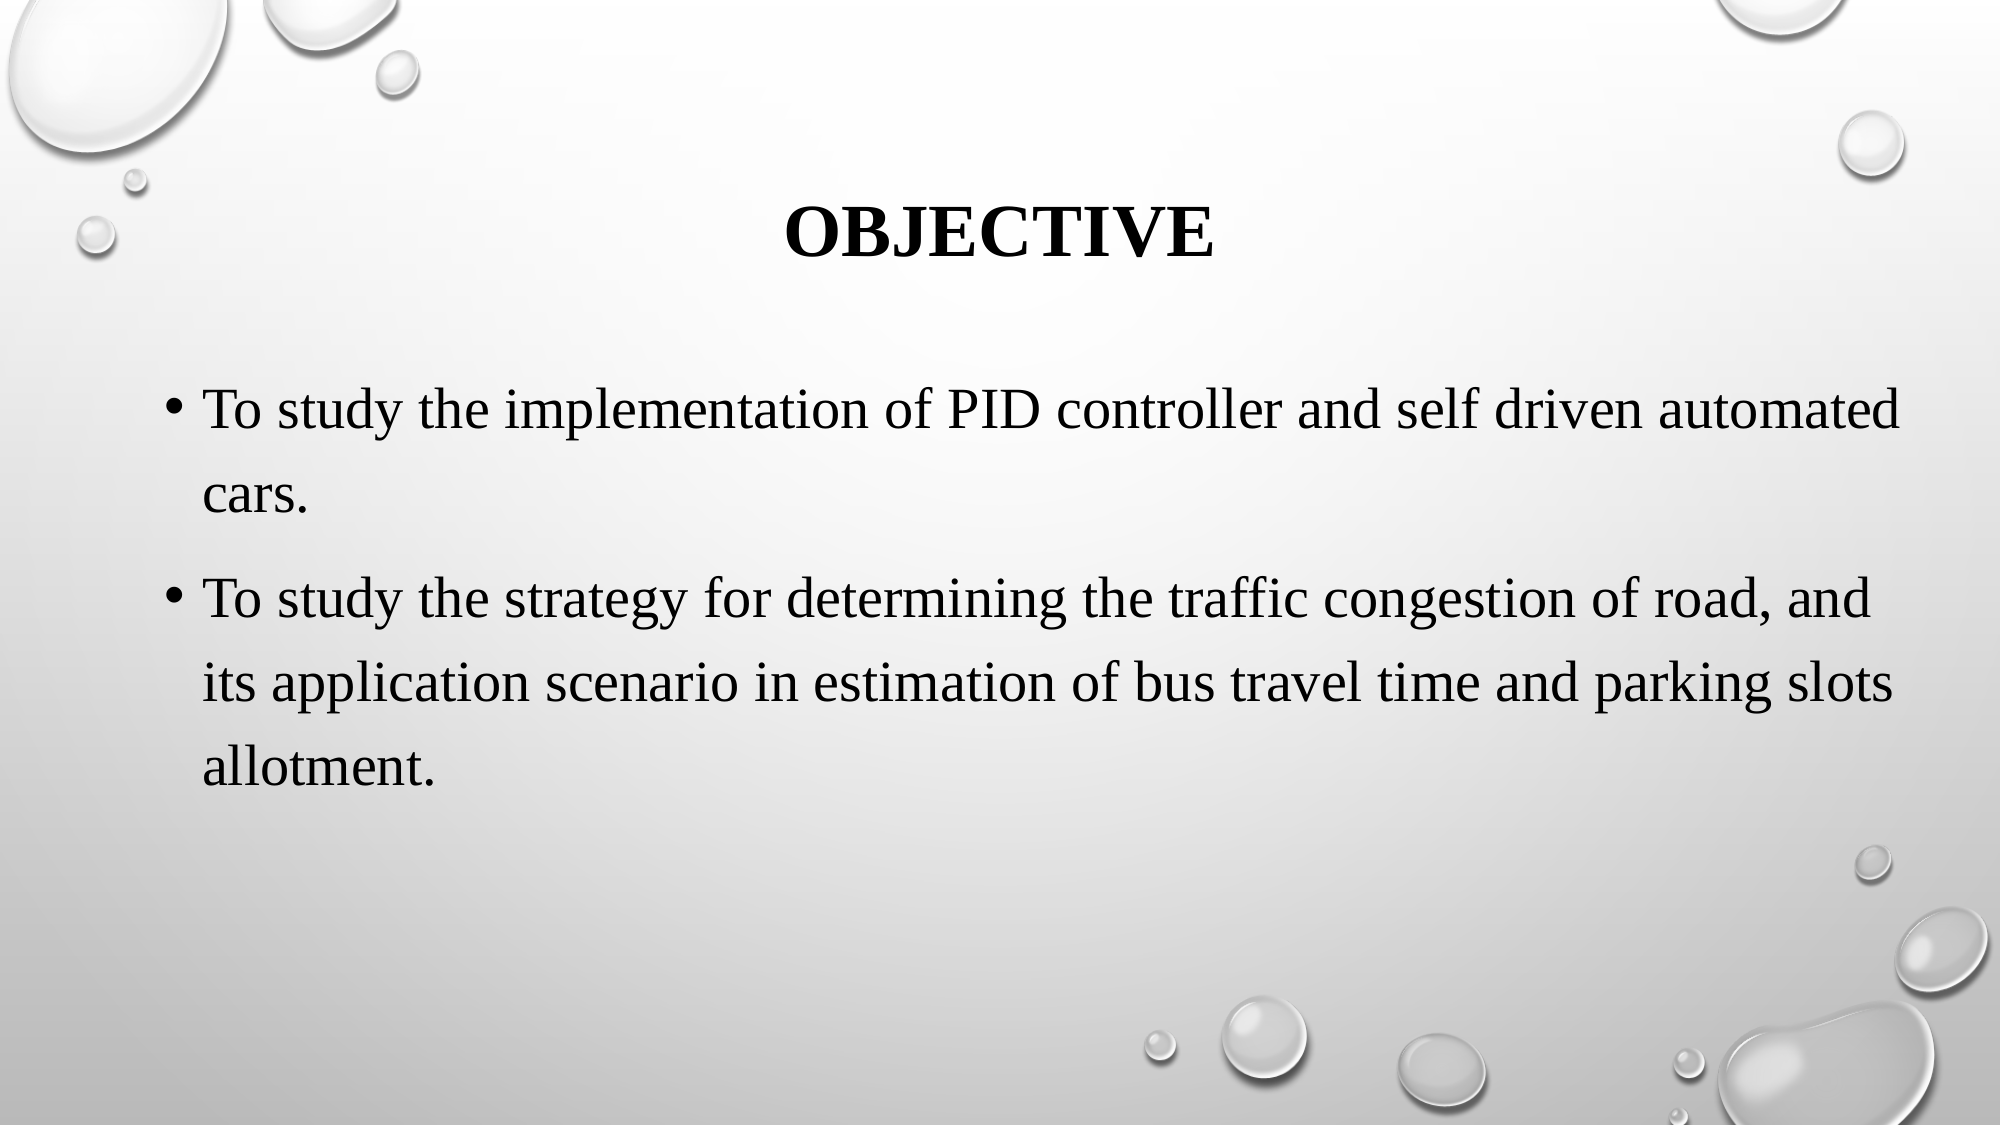

# Objective
To study the implementation of PID controller and self driven automated cars.
To study the strategy for determining the traffic congestion of road, and its application scenario in estimation of bus travel time and parking slots allotment.